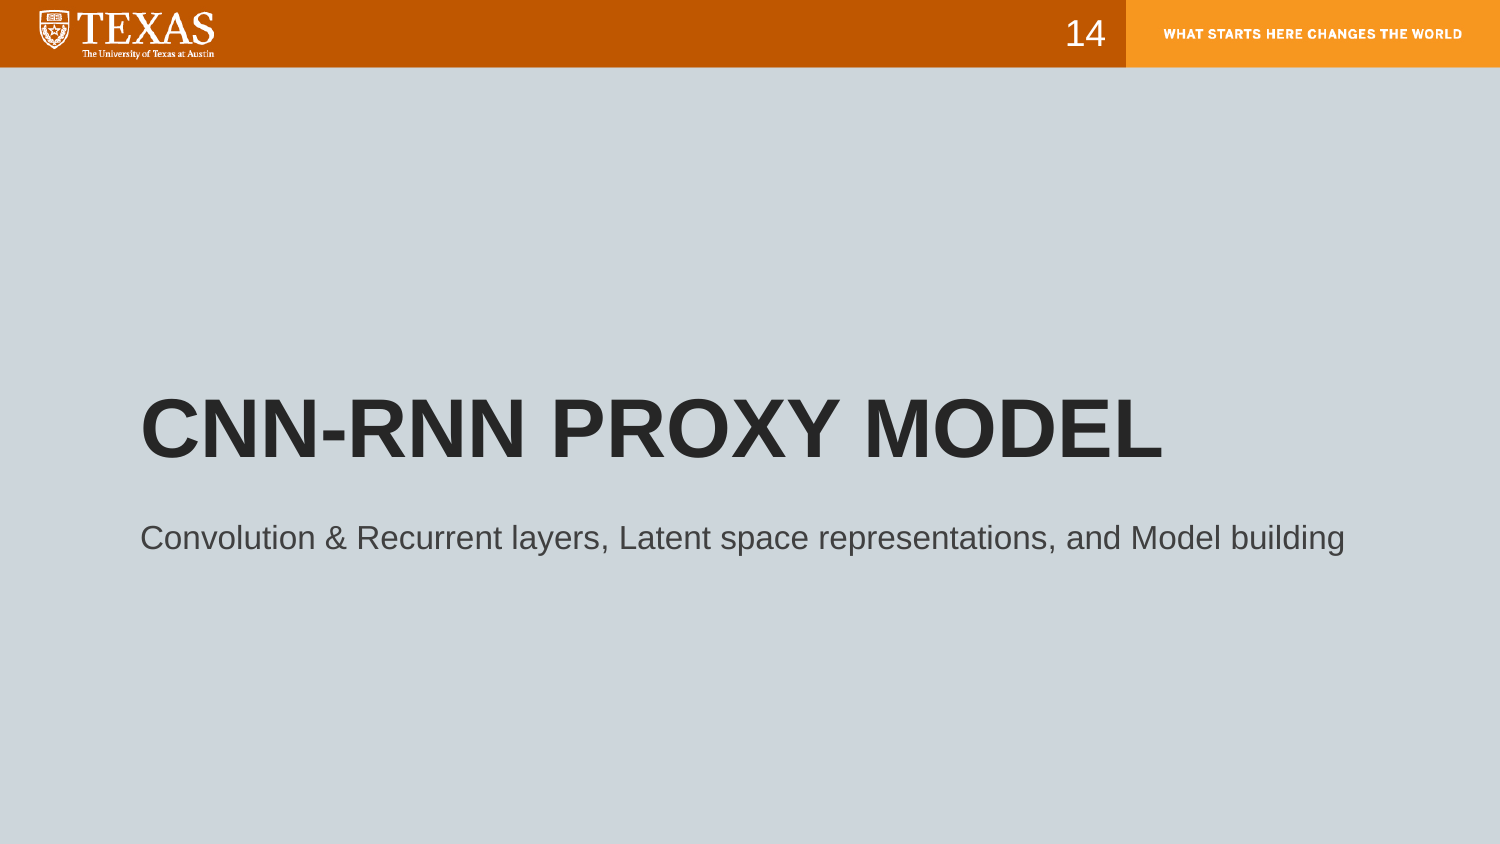

14
# CNN-RNN Proxy model
Convolution & Recurrent layers, Latent space representations, and Model building